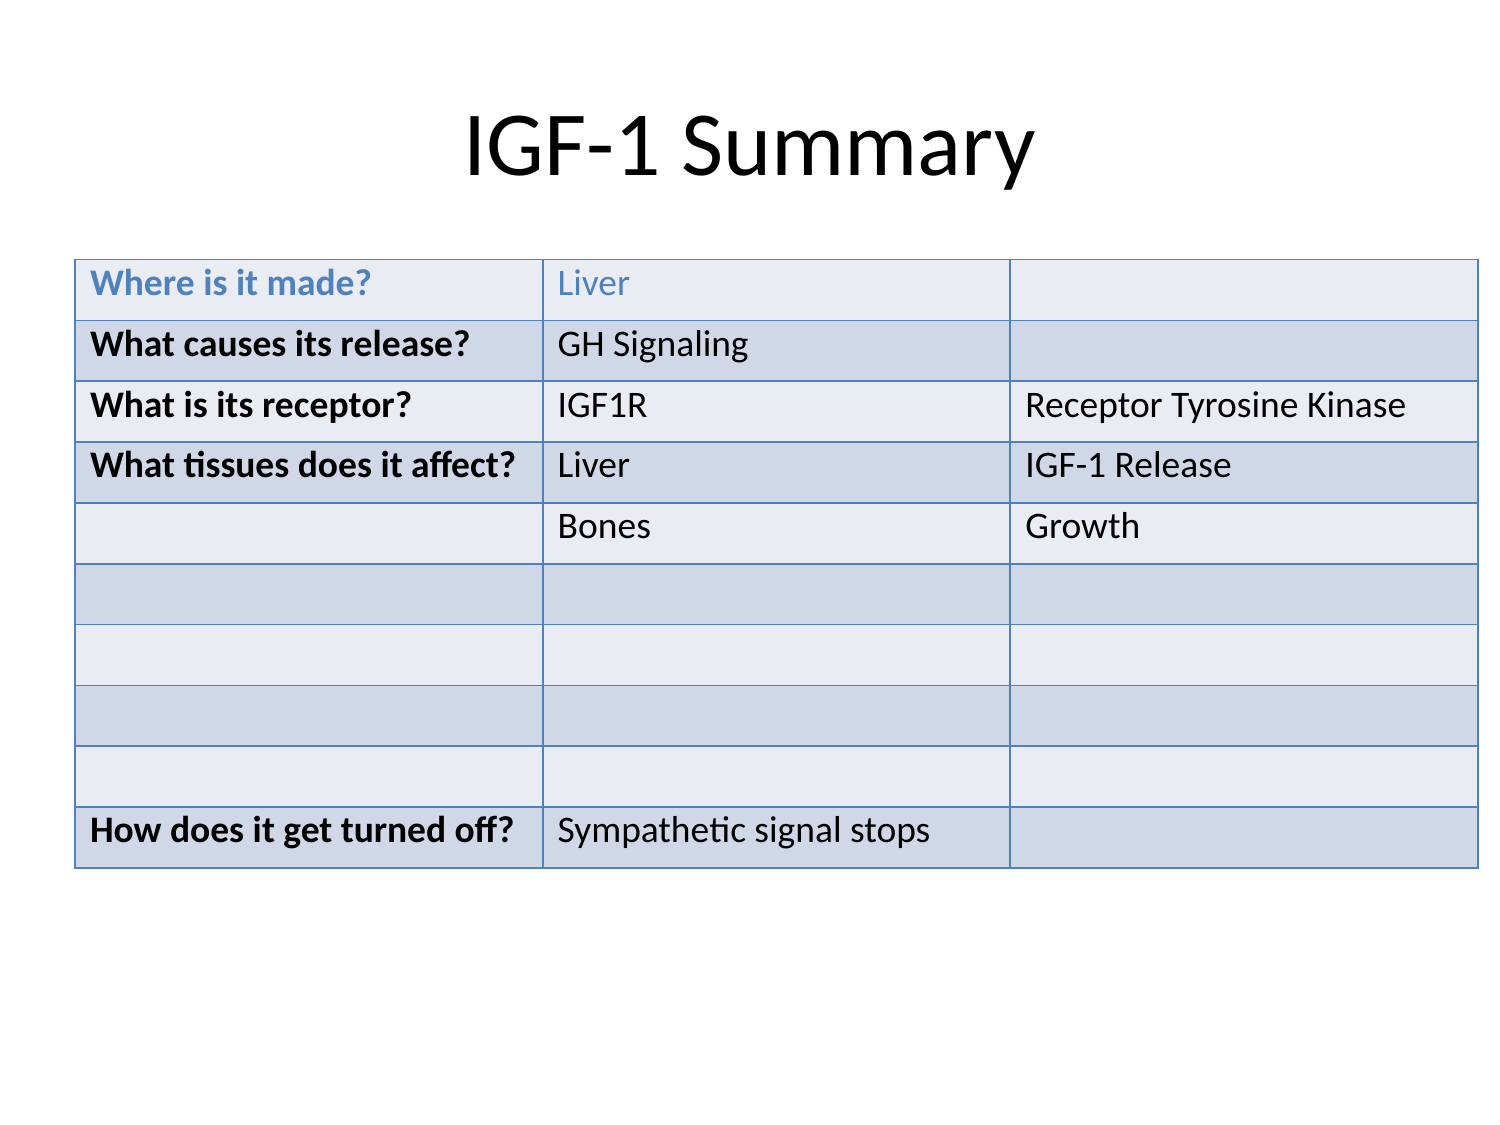

# IGF-1 Summary
| Where is it made? | Liver |  |
| --- | --- | --- |
| What causes its release? | GH Signaling |  |
| What is its receptor? | IGF1R | Receptor Tyrosine Kinase |
| What tissues does it affect? | Liver | IGF-1 Release |
|  | Bones | Growth |
|  |  |  |
|  |  |  |
|  |  |  |
|  |  |  |
| How does it get turned off? | Sympathetic signal stops |  |